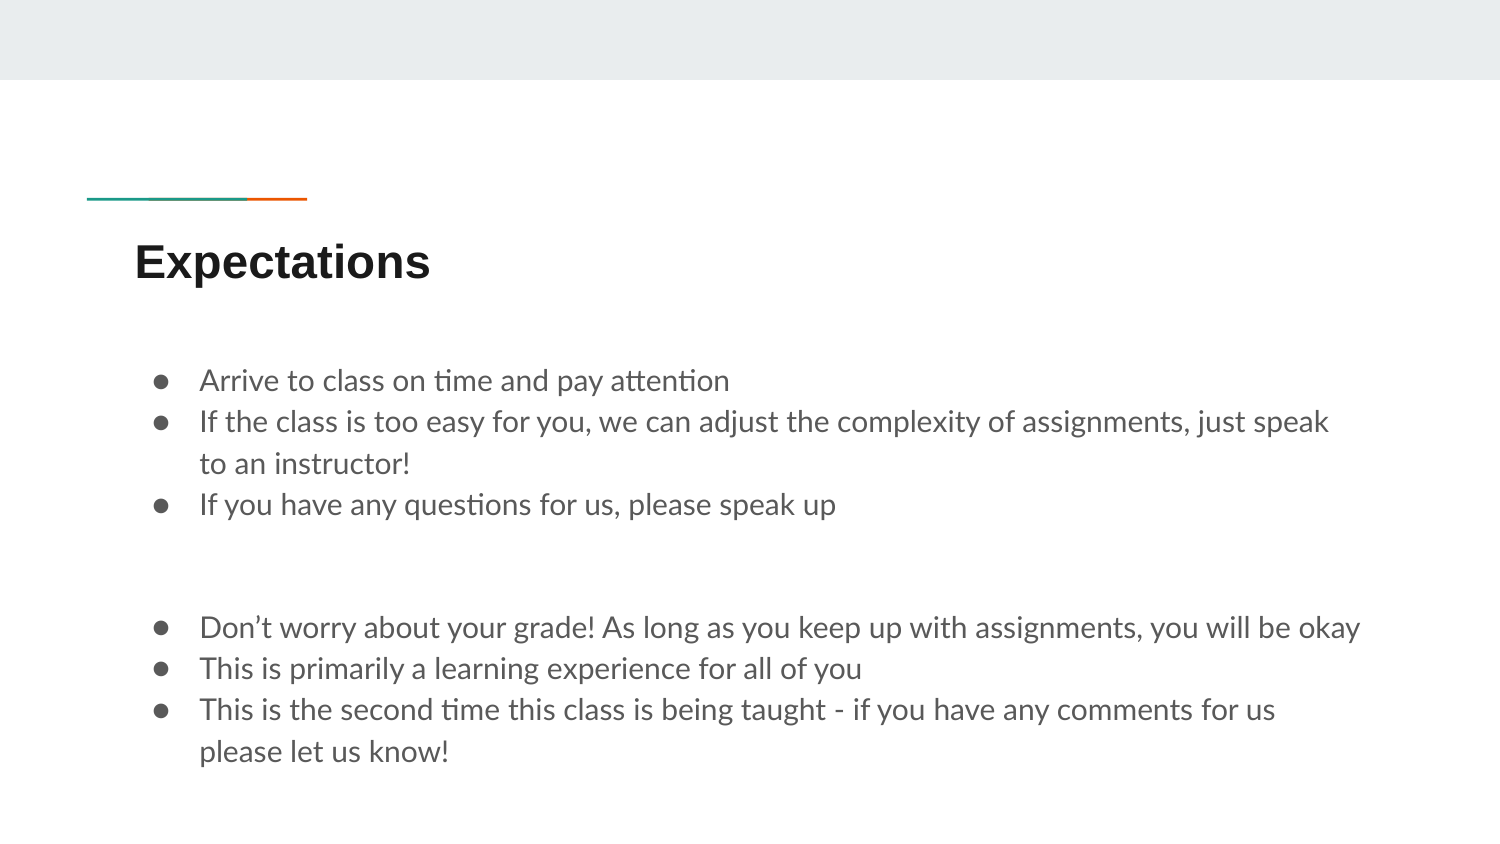

# Expectations
Arrive to class on time and pay attention
If the class is too easy for you, we can adjust the complexity of assignments, just speak to an instructor!
If you have any questions for us, please speak up

Don’t worry about your grade! As long as you keep up with assignments, you will be okay
This is primarily a learning experience for all of you
This is the second time this class is being taught - if you have any comments for us please let us know!